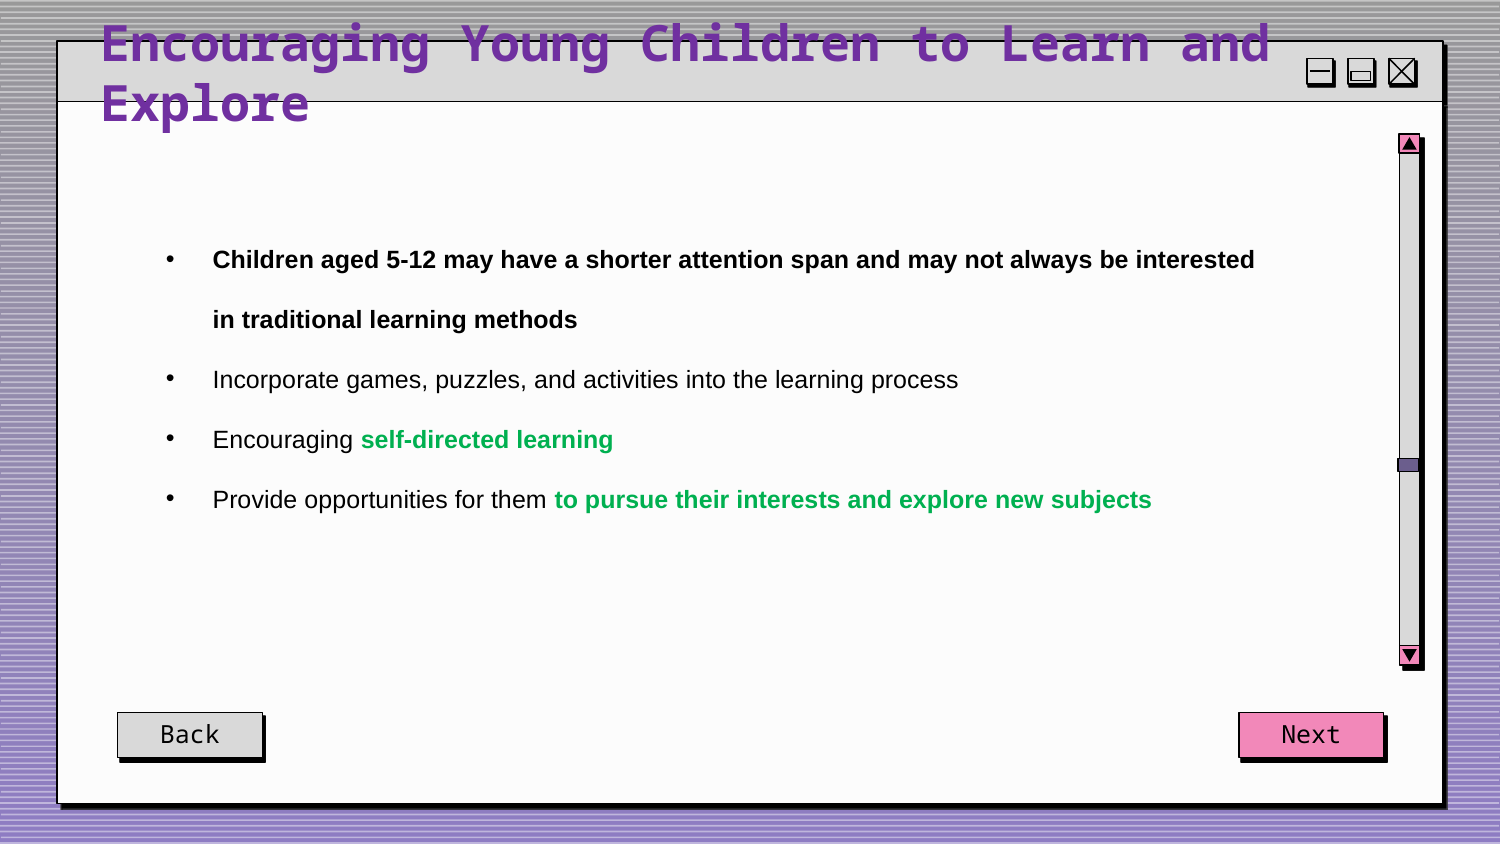

# Encouraging Young Children to Learn and Explore

Children aged 5-12 may have a shorter attention span and may not always be interested in traditional learning methods
Incorporate games, puzzles, and activities into the learning process
Encouraging self-directed learning
Provide opportunities for them to pursue their interests and explore new subjects

Back
Next